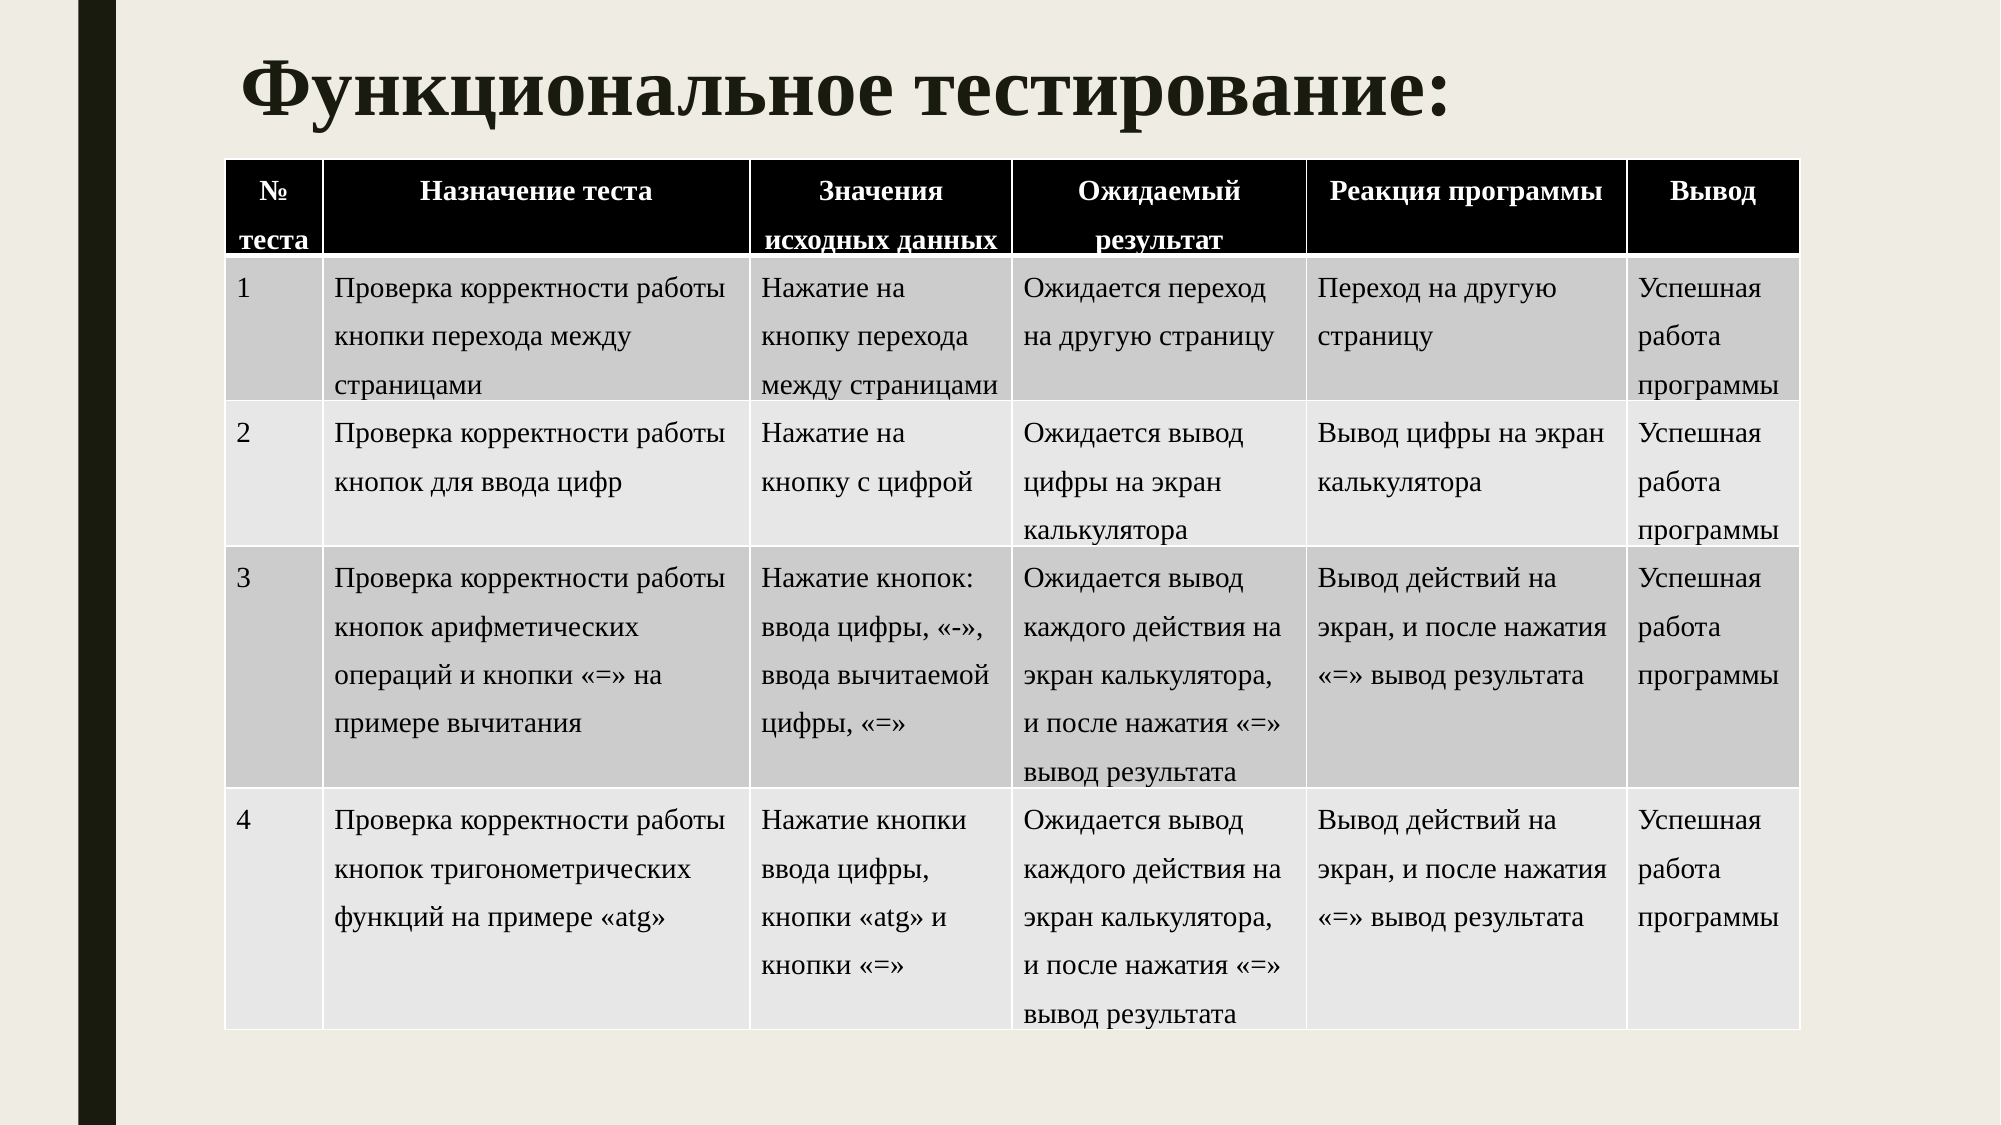

# Функциональное тестирование:
| № теста | Назначение теста | Значения исходных данных | Ожидаемый результат | Реакция программы | Вывод |
| --- | --- | --- | --- | --- | --- |
| 1 | Проверка корректности работы кнопки перехода между страницами | Нажатие на кнопку перехода между страницами | Ожидается переход на другую страницу | Переход на другую страницу | Успешная работа программы |
| 2 | Проверка корректности работы кнопок для ввода цифр | Нажатие на кнопку с цифрой | Ожидается вывод цифры на экран калькулятора | Вывод цифры на экран калькулятора | Успешная работа программы |
| 3 | Проверка корректности работы кнопок арифметических операций и кнопки «=» на примере вычитания | Нажатие кнопок: ввода цифры, «-», ввода вычитаемой цифры, «=» | Ожидается вывод каждого действия на экран калькулятора, и после нажатия «=» вывод результата | Вывод действий на экран, и после нажатия «=» вывод результата | Успешная работа программы |
| 4 | Проверка корректности работы кнопок тригонометрических функций на примере «atg» | Нажатие кнопки ввода цифры, кнопки «atg» и кнопки «=» | Ожидается вывод каждого действия на экран калькулятора, и после нажатия «=» вывод результата | Вывод действий на экран, и после нажатия «=» вывод результата | Успешная работа программы |